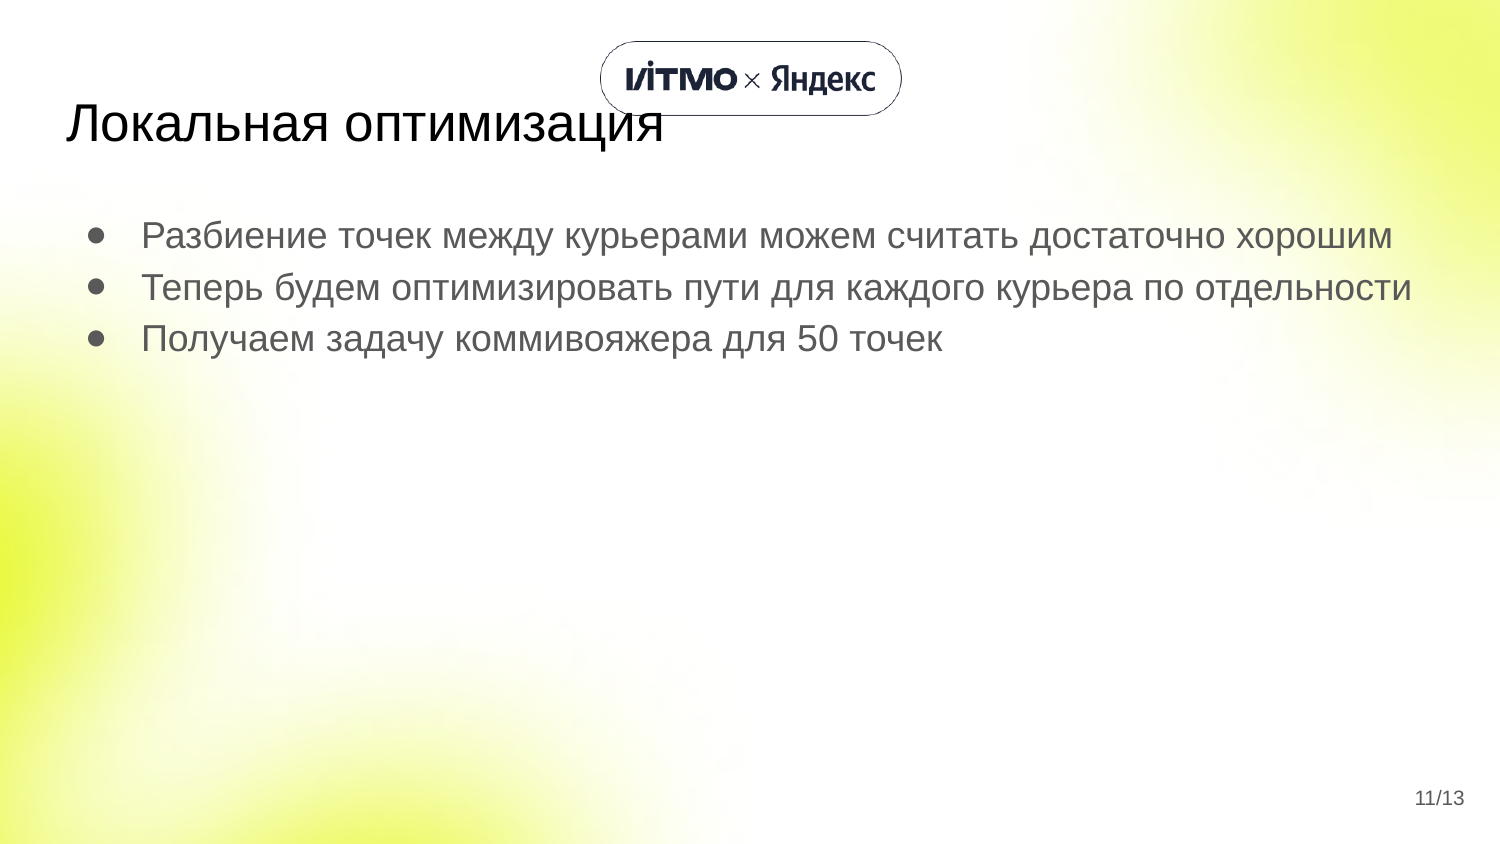

# Локальная оптимизация
Разбиение точек между курьерами можем считать достаточно хорошим
Теперь будем оптимизировать пути для каждого курьера по отдельности
Получаем задачу коммивояжера для 50 точек
11/13